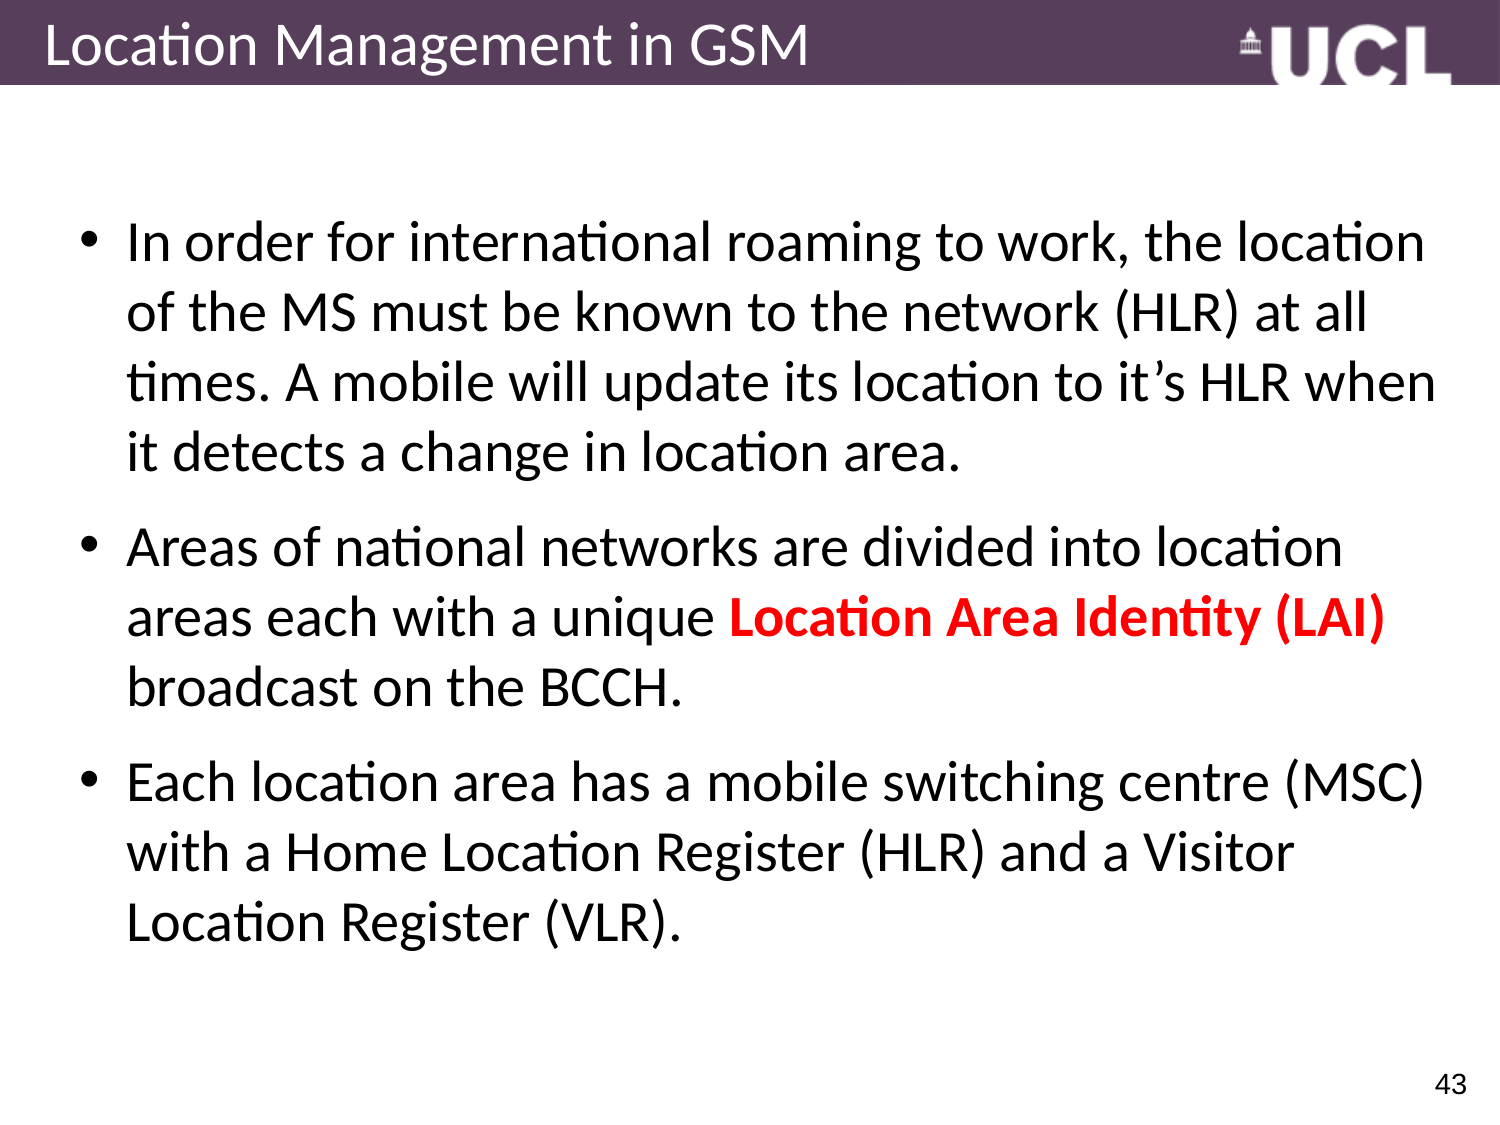

# Location Management in GSM
In order for international roaming to work, the location of the MS must be known to the network (HLR) at all times. A mobile will update its location to it’s HLR when it detects a change in location area.
Areas of national networks are divided into location areas each with a unique Location Area Identity (LAI) broadcast on the BCCH.
Each location area has a mobile switching centre (MSC) with a Home Location Register (HLR) and a Visitor Location Register (VLR).
43